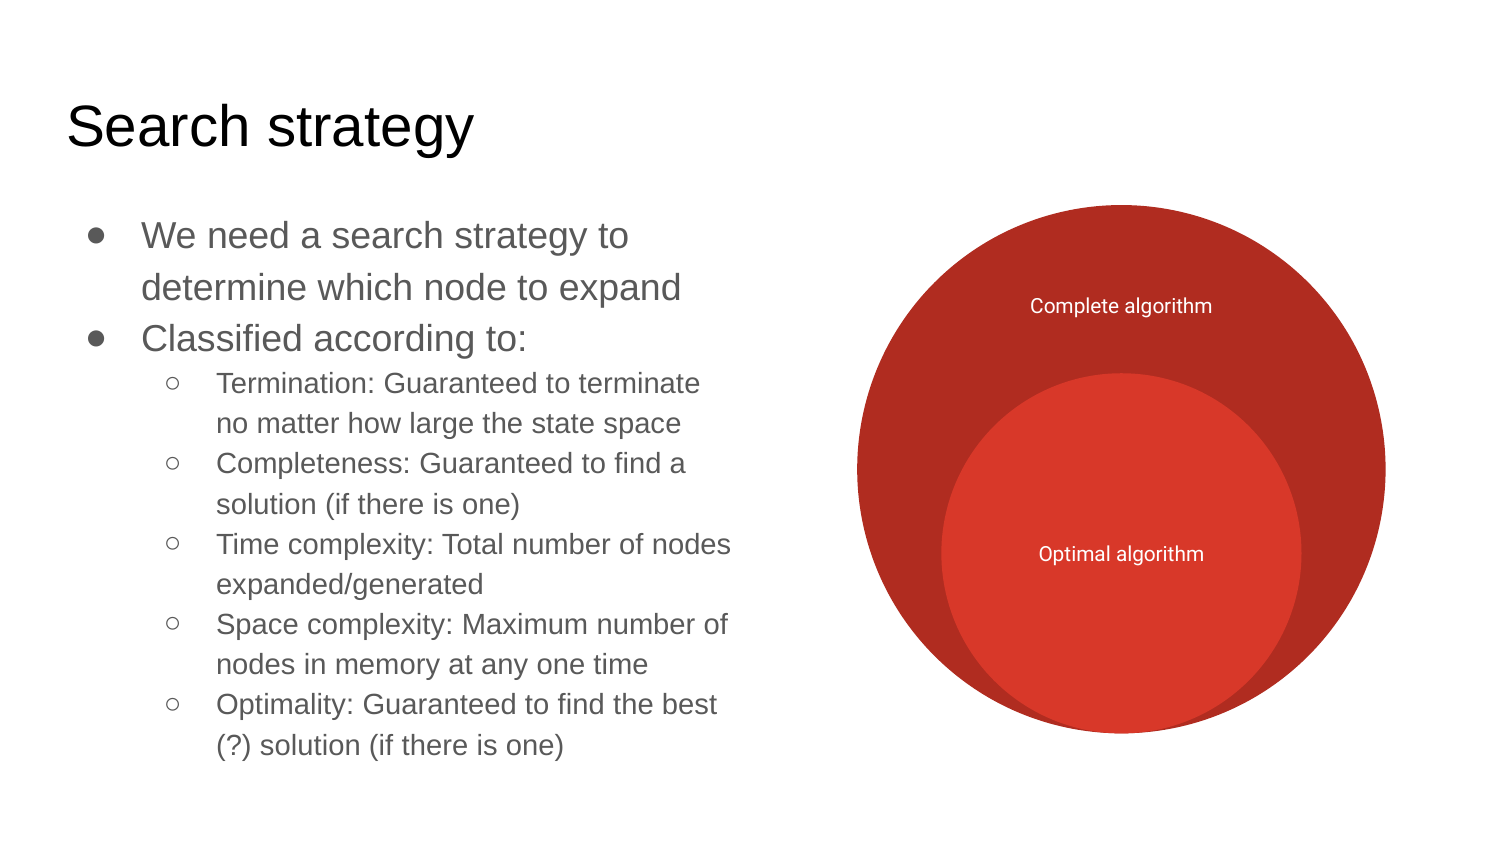

# Search strategy
We need a search strategy to determine which node to expand
Classified according to:
Termination: Guaranteed to terminate no matter how large the state space
Completeness: Guaranteed to find a solution (if there is one)
Time complexity: Total number of nodes expanded/generated
Space complexity: Maximum number of nodes in memory at any one time
Optimality: Guaranteed to find the best (?) solution (if there is one)

Complete algorithm

Optimal algorithm